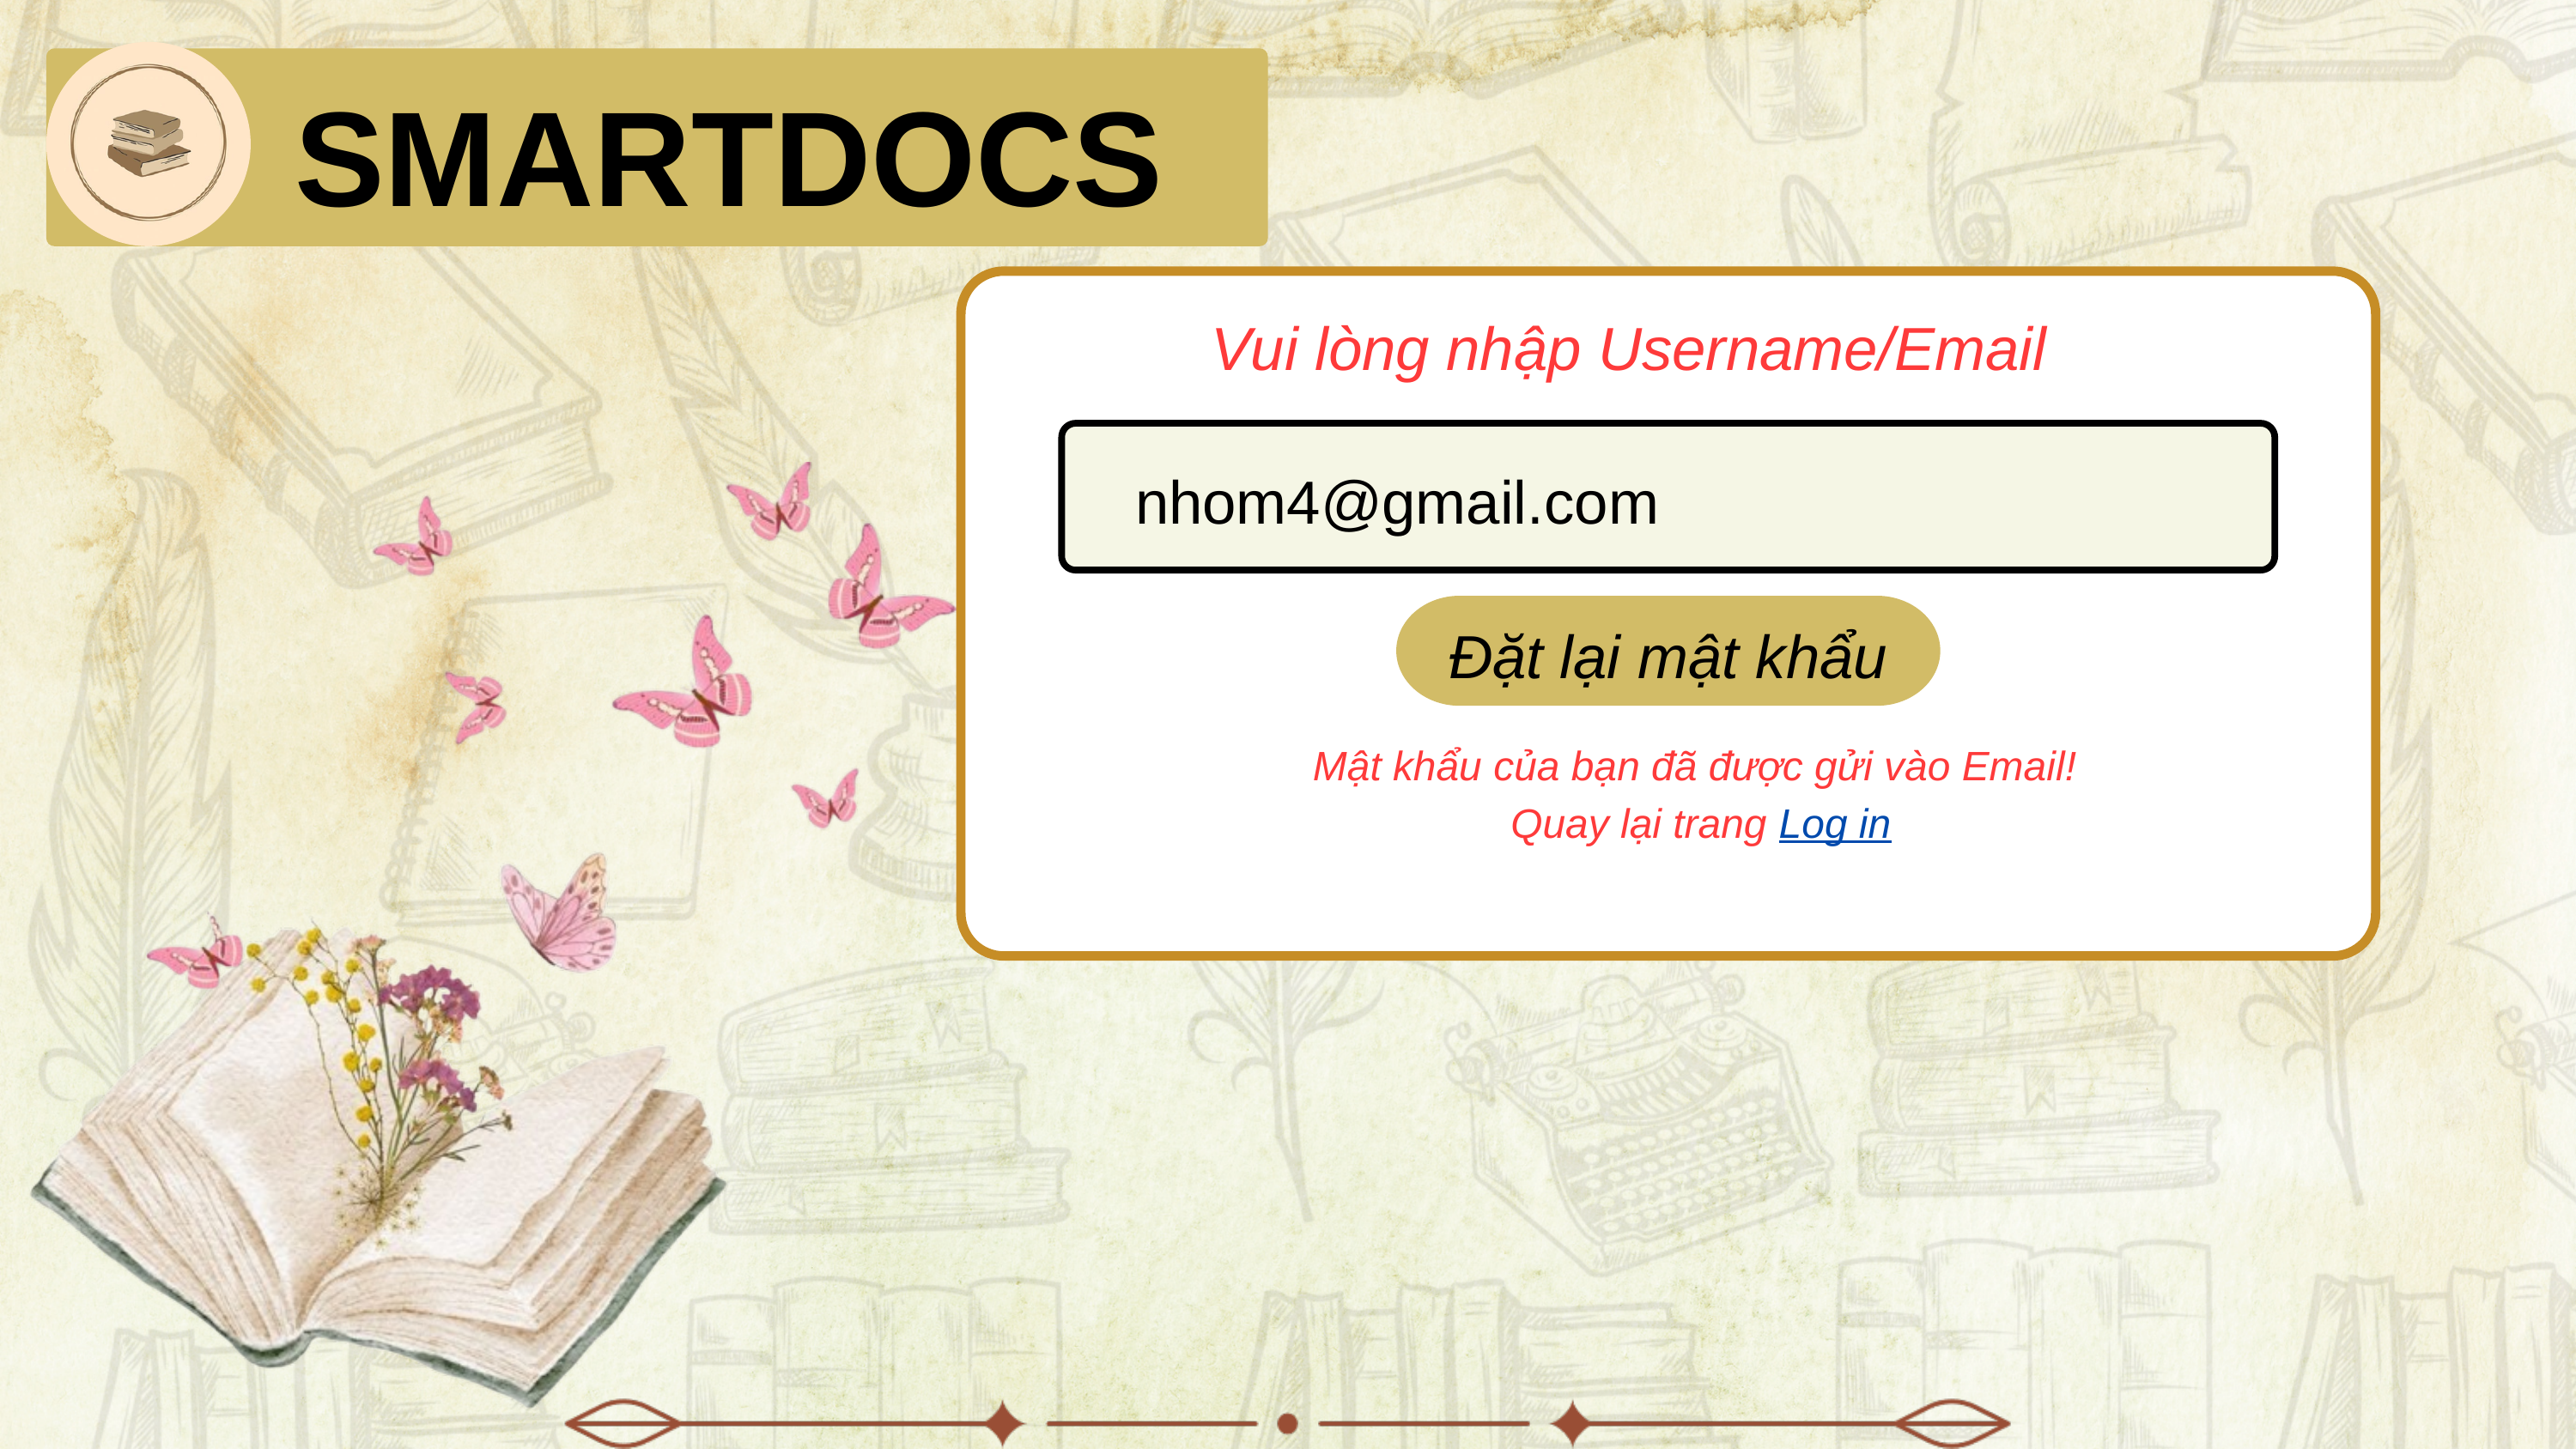

SMARTDOCS

Vui lòng nhập email/username
Vui lòng nhập Username/Email

nhom4@gmail.com

Đặt lại mật khẩu
Mật khẩu của bạn đã được gửi vào Email!
Quay lại trang Log in